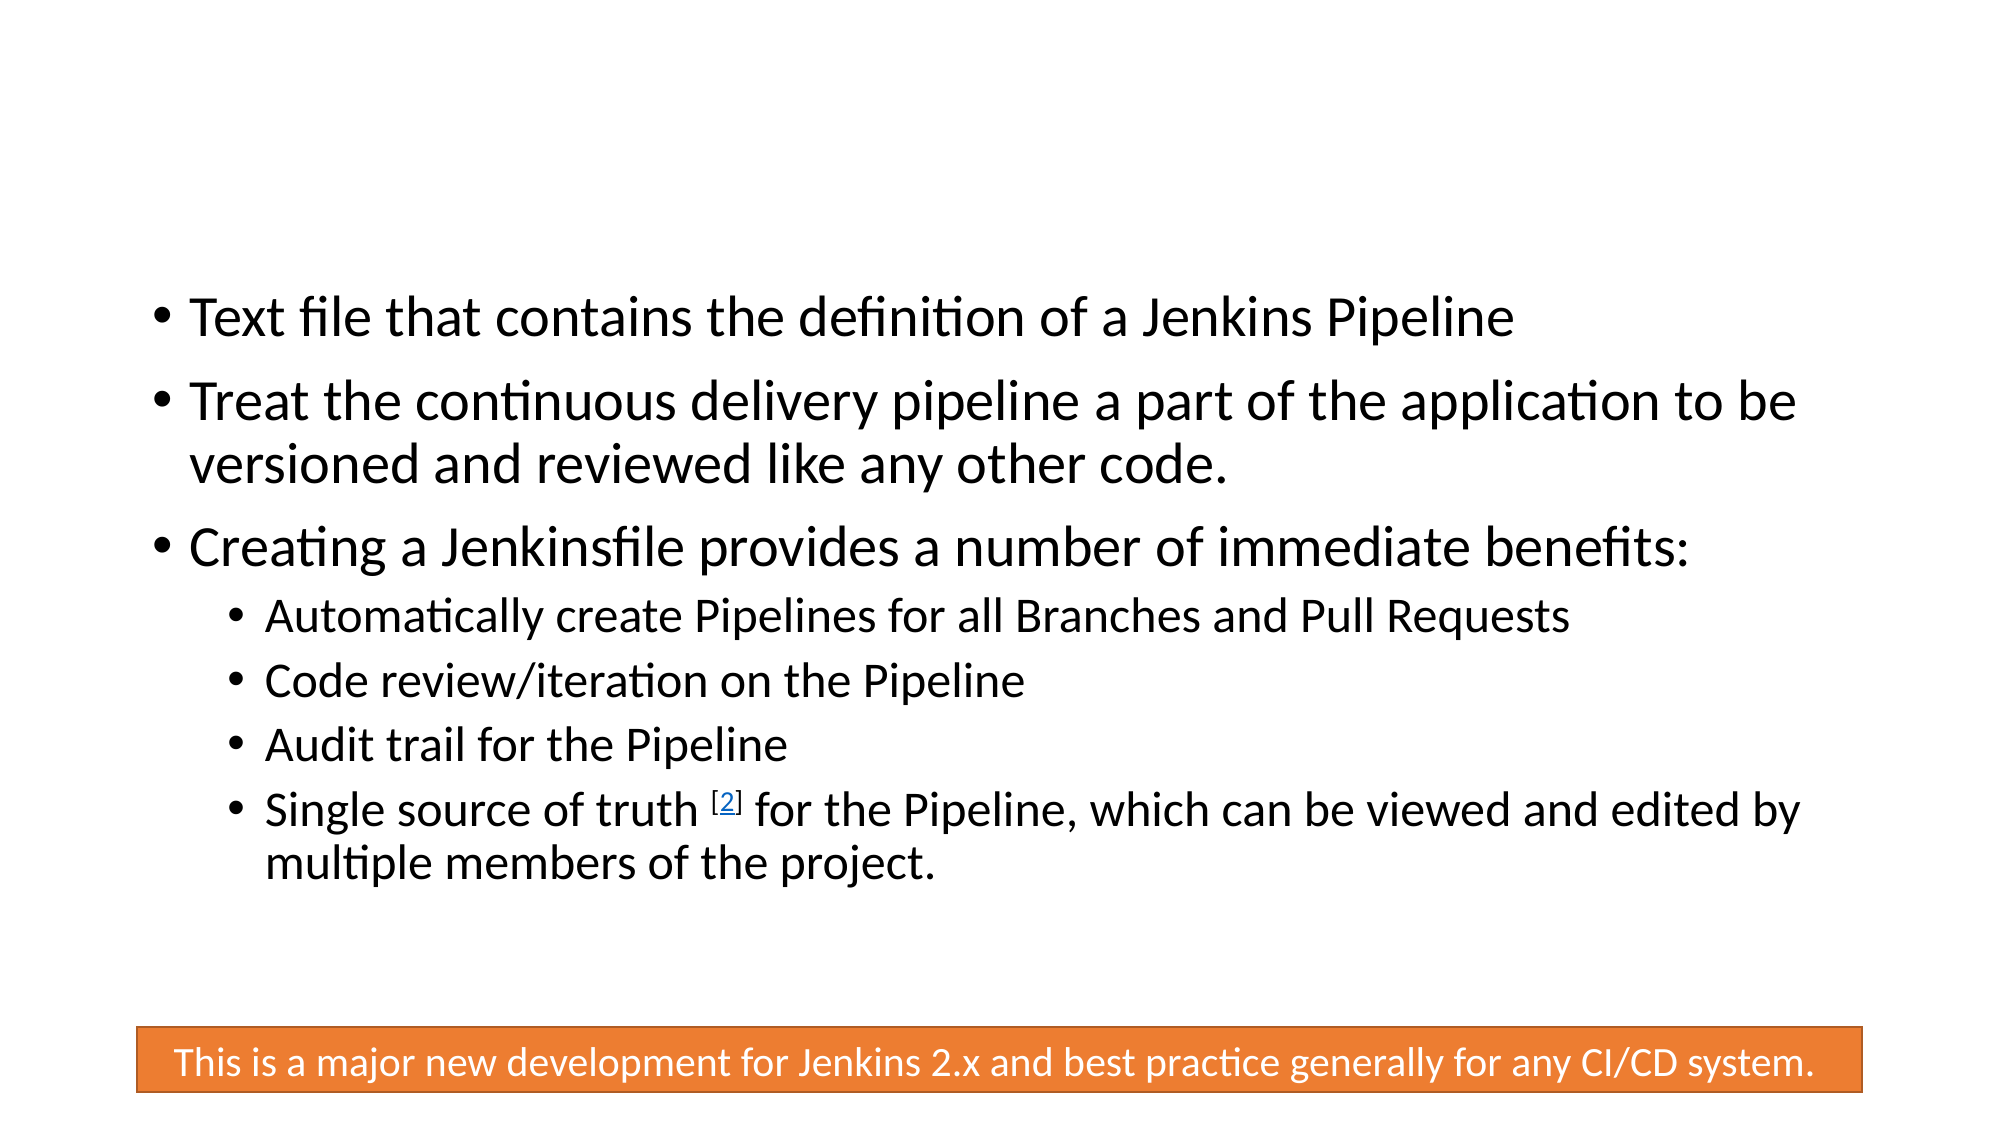

# Jenkinsfile
Text file that contains the definition of a Jenkins Pipeline
Treat the continuous delivery pipeline a part of the application to be versioned and reviewed like any other code.
Creating a Jenkinsfile provides a number of immediate benefits:
Automatically create Pipelines for all Branches and Pull Requests
Code review/iteration on the Pipeline
Audit trail for the Pipeline
Single source of truth [2] for the Pipeline, which can be viewed and edited by multiple members of the project.

This is a major new development for Jenkins 2.x and best practice generally for any CI/CD system.